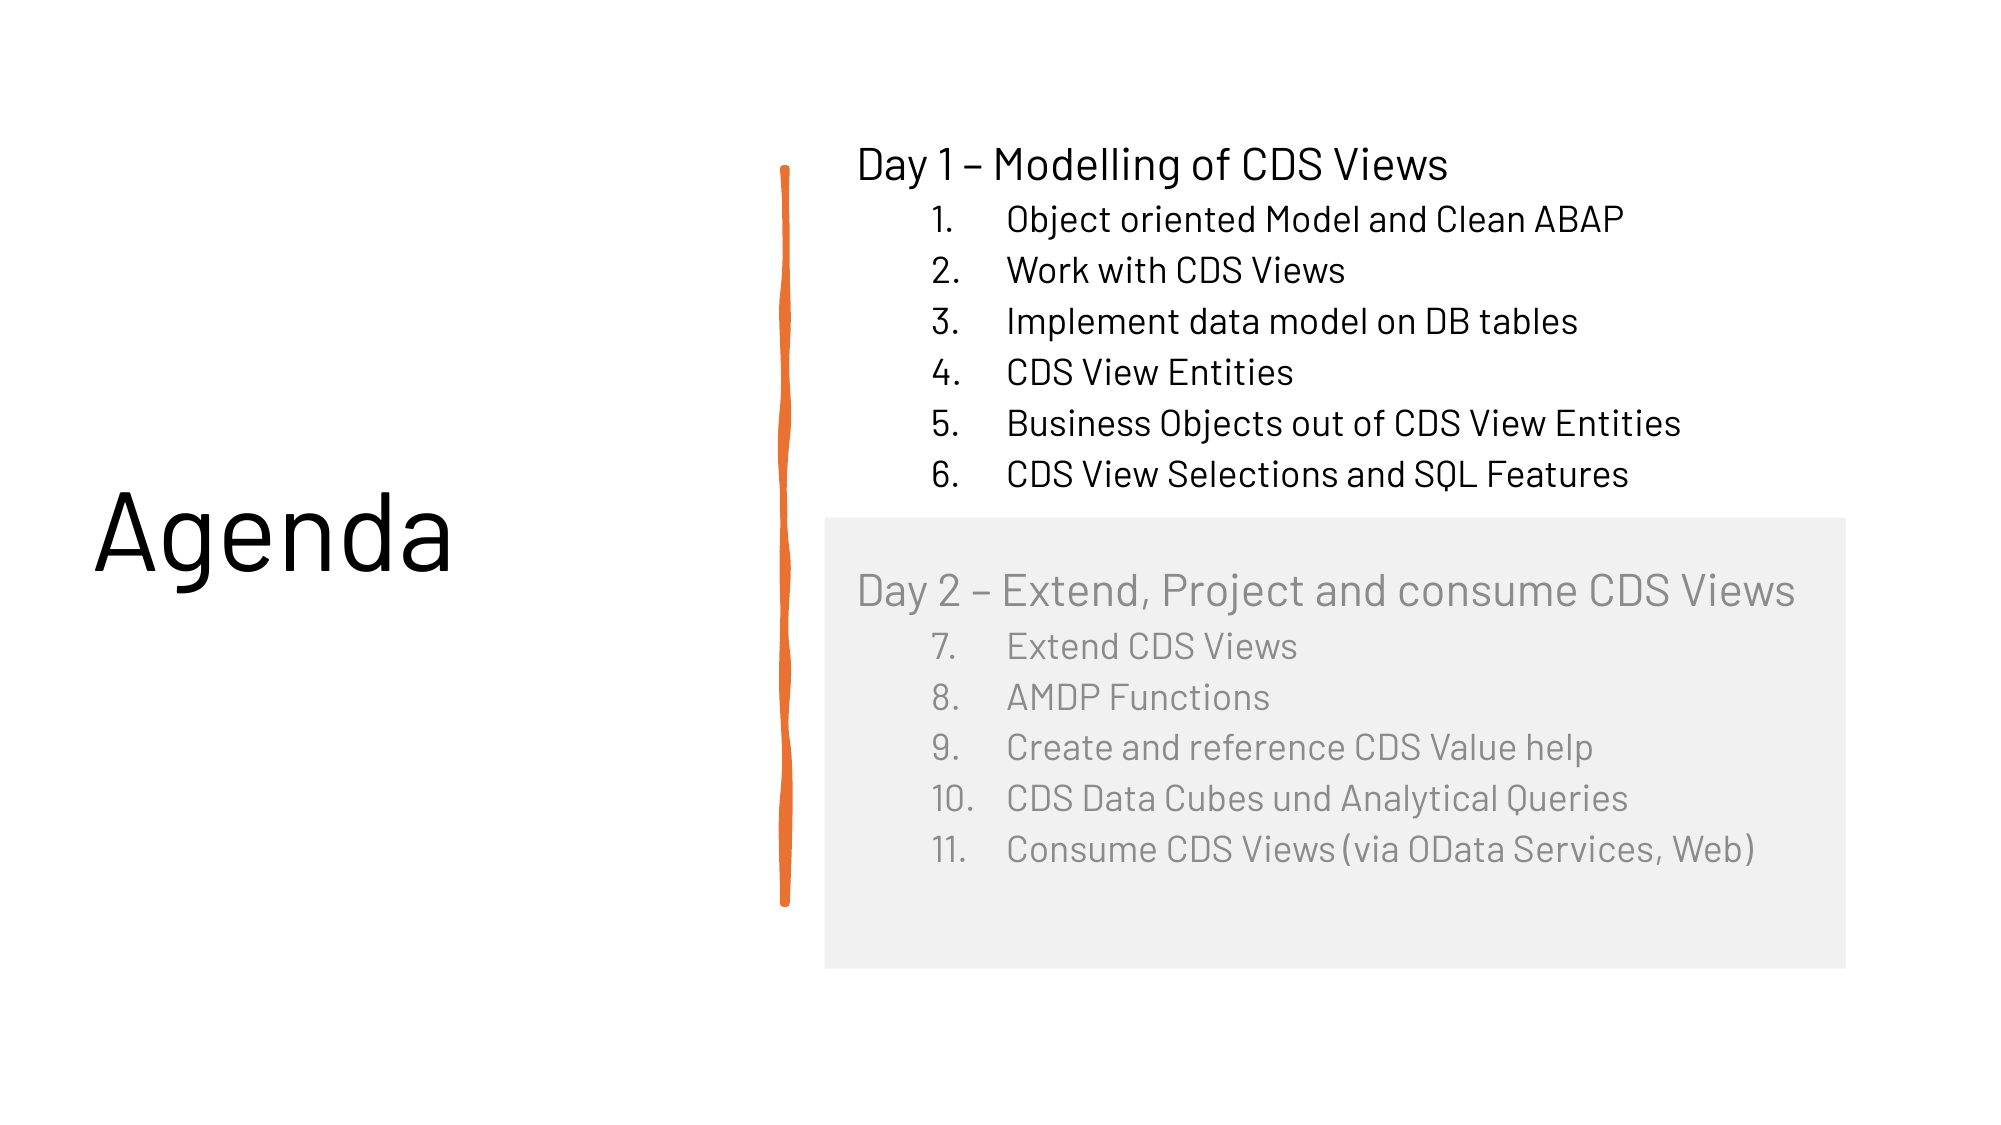

# Agenda
Day 1 – Modelling of CDS Views
Object oriented Model and Clean ABAP
Work with CDS Views
Implement data model on DB tables
CDS View Entities
Business Objects out of CDS View Entities
CDS View Selections and SQL Features

Day 2 – Extend, Project and consume CDS Views
Extend CDS Views
AMDP Functions
Create and reference CDS Value help
CDS Data Cubes und Analytical Queries
Consume CDS Views (via OData Services, Web)